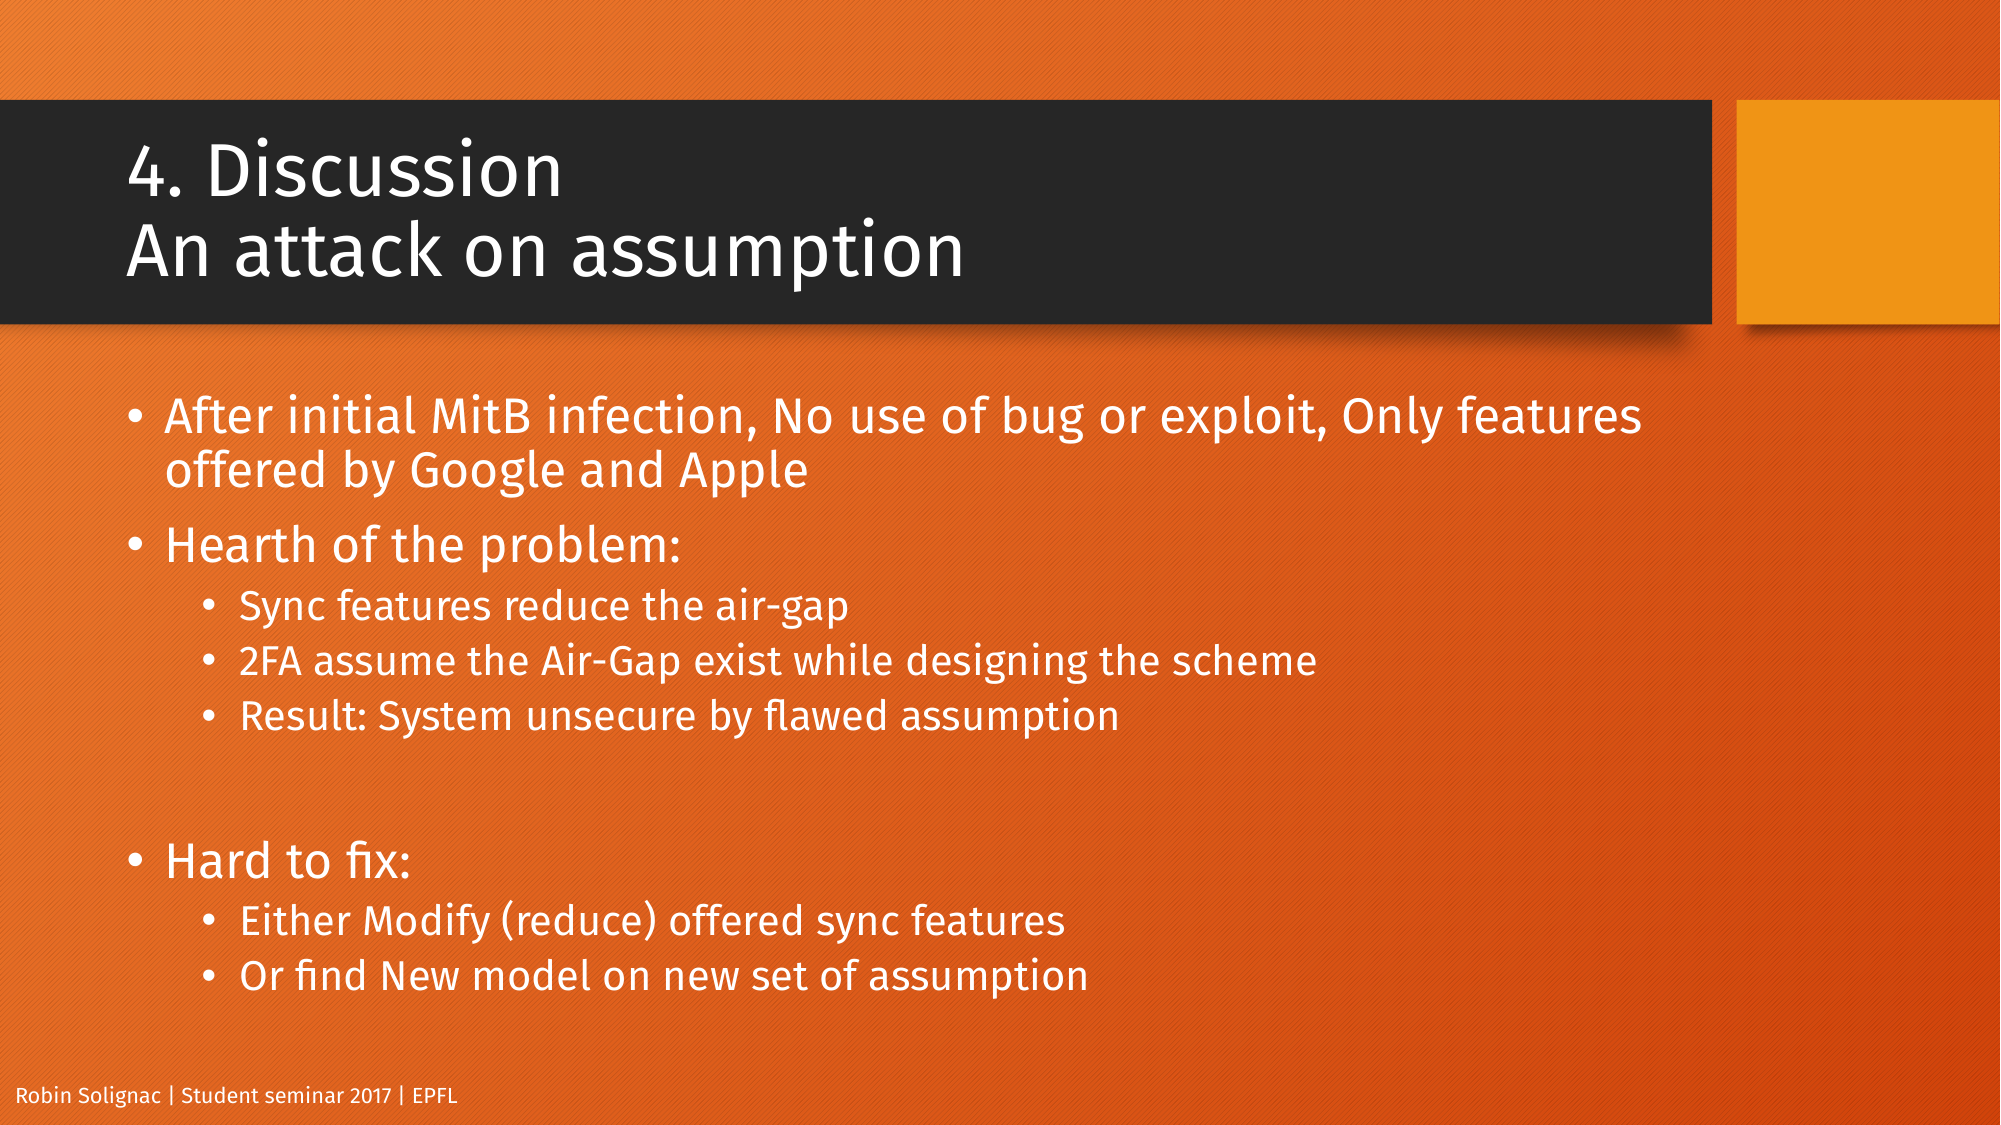

# 4. Discussion An attack on assumption
After initial MitB infection, No use of bug or exploit, Only features offered by Google and Apple
Hearth of the problem:
Sync features reduce the air-gap
2FA assume the Air-Gap exist while designing the scheme
Result: System unsecure by flawed assumption

Hard to fix:
Either Modify (reduce) offered sync features
Or find New model on new set of assumption

Robin Solignac | Student seminar 2017 | EPFL